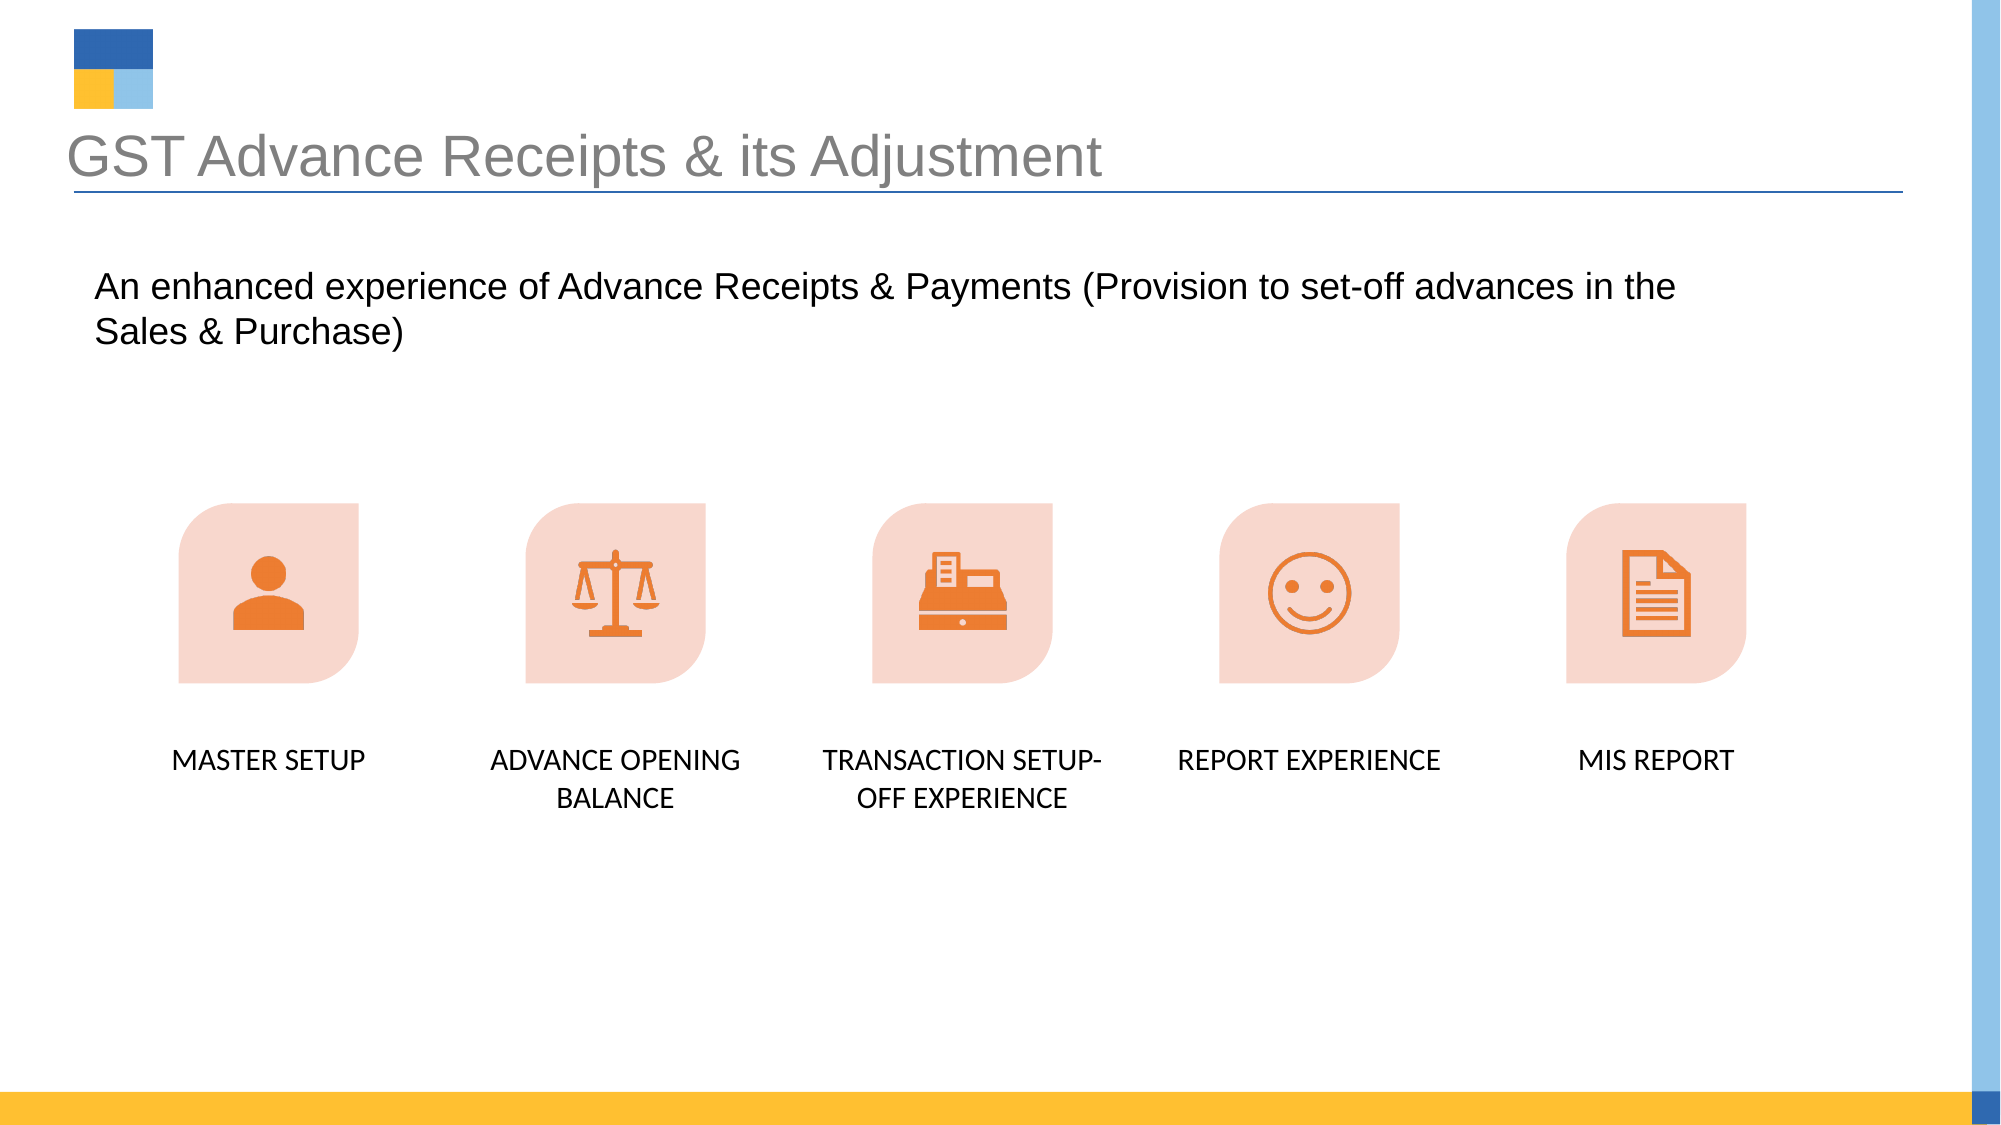

# GST Advance Receipts & its Adjustment
An enhanced experience of Advance Receipts & Payments (Provision to set-off advances in the Sales & Purchase)
Master Setup
Advance Opening Balance
Transaction Setup-Off Experience
Report Experience
MIS Report